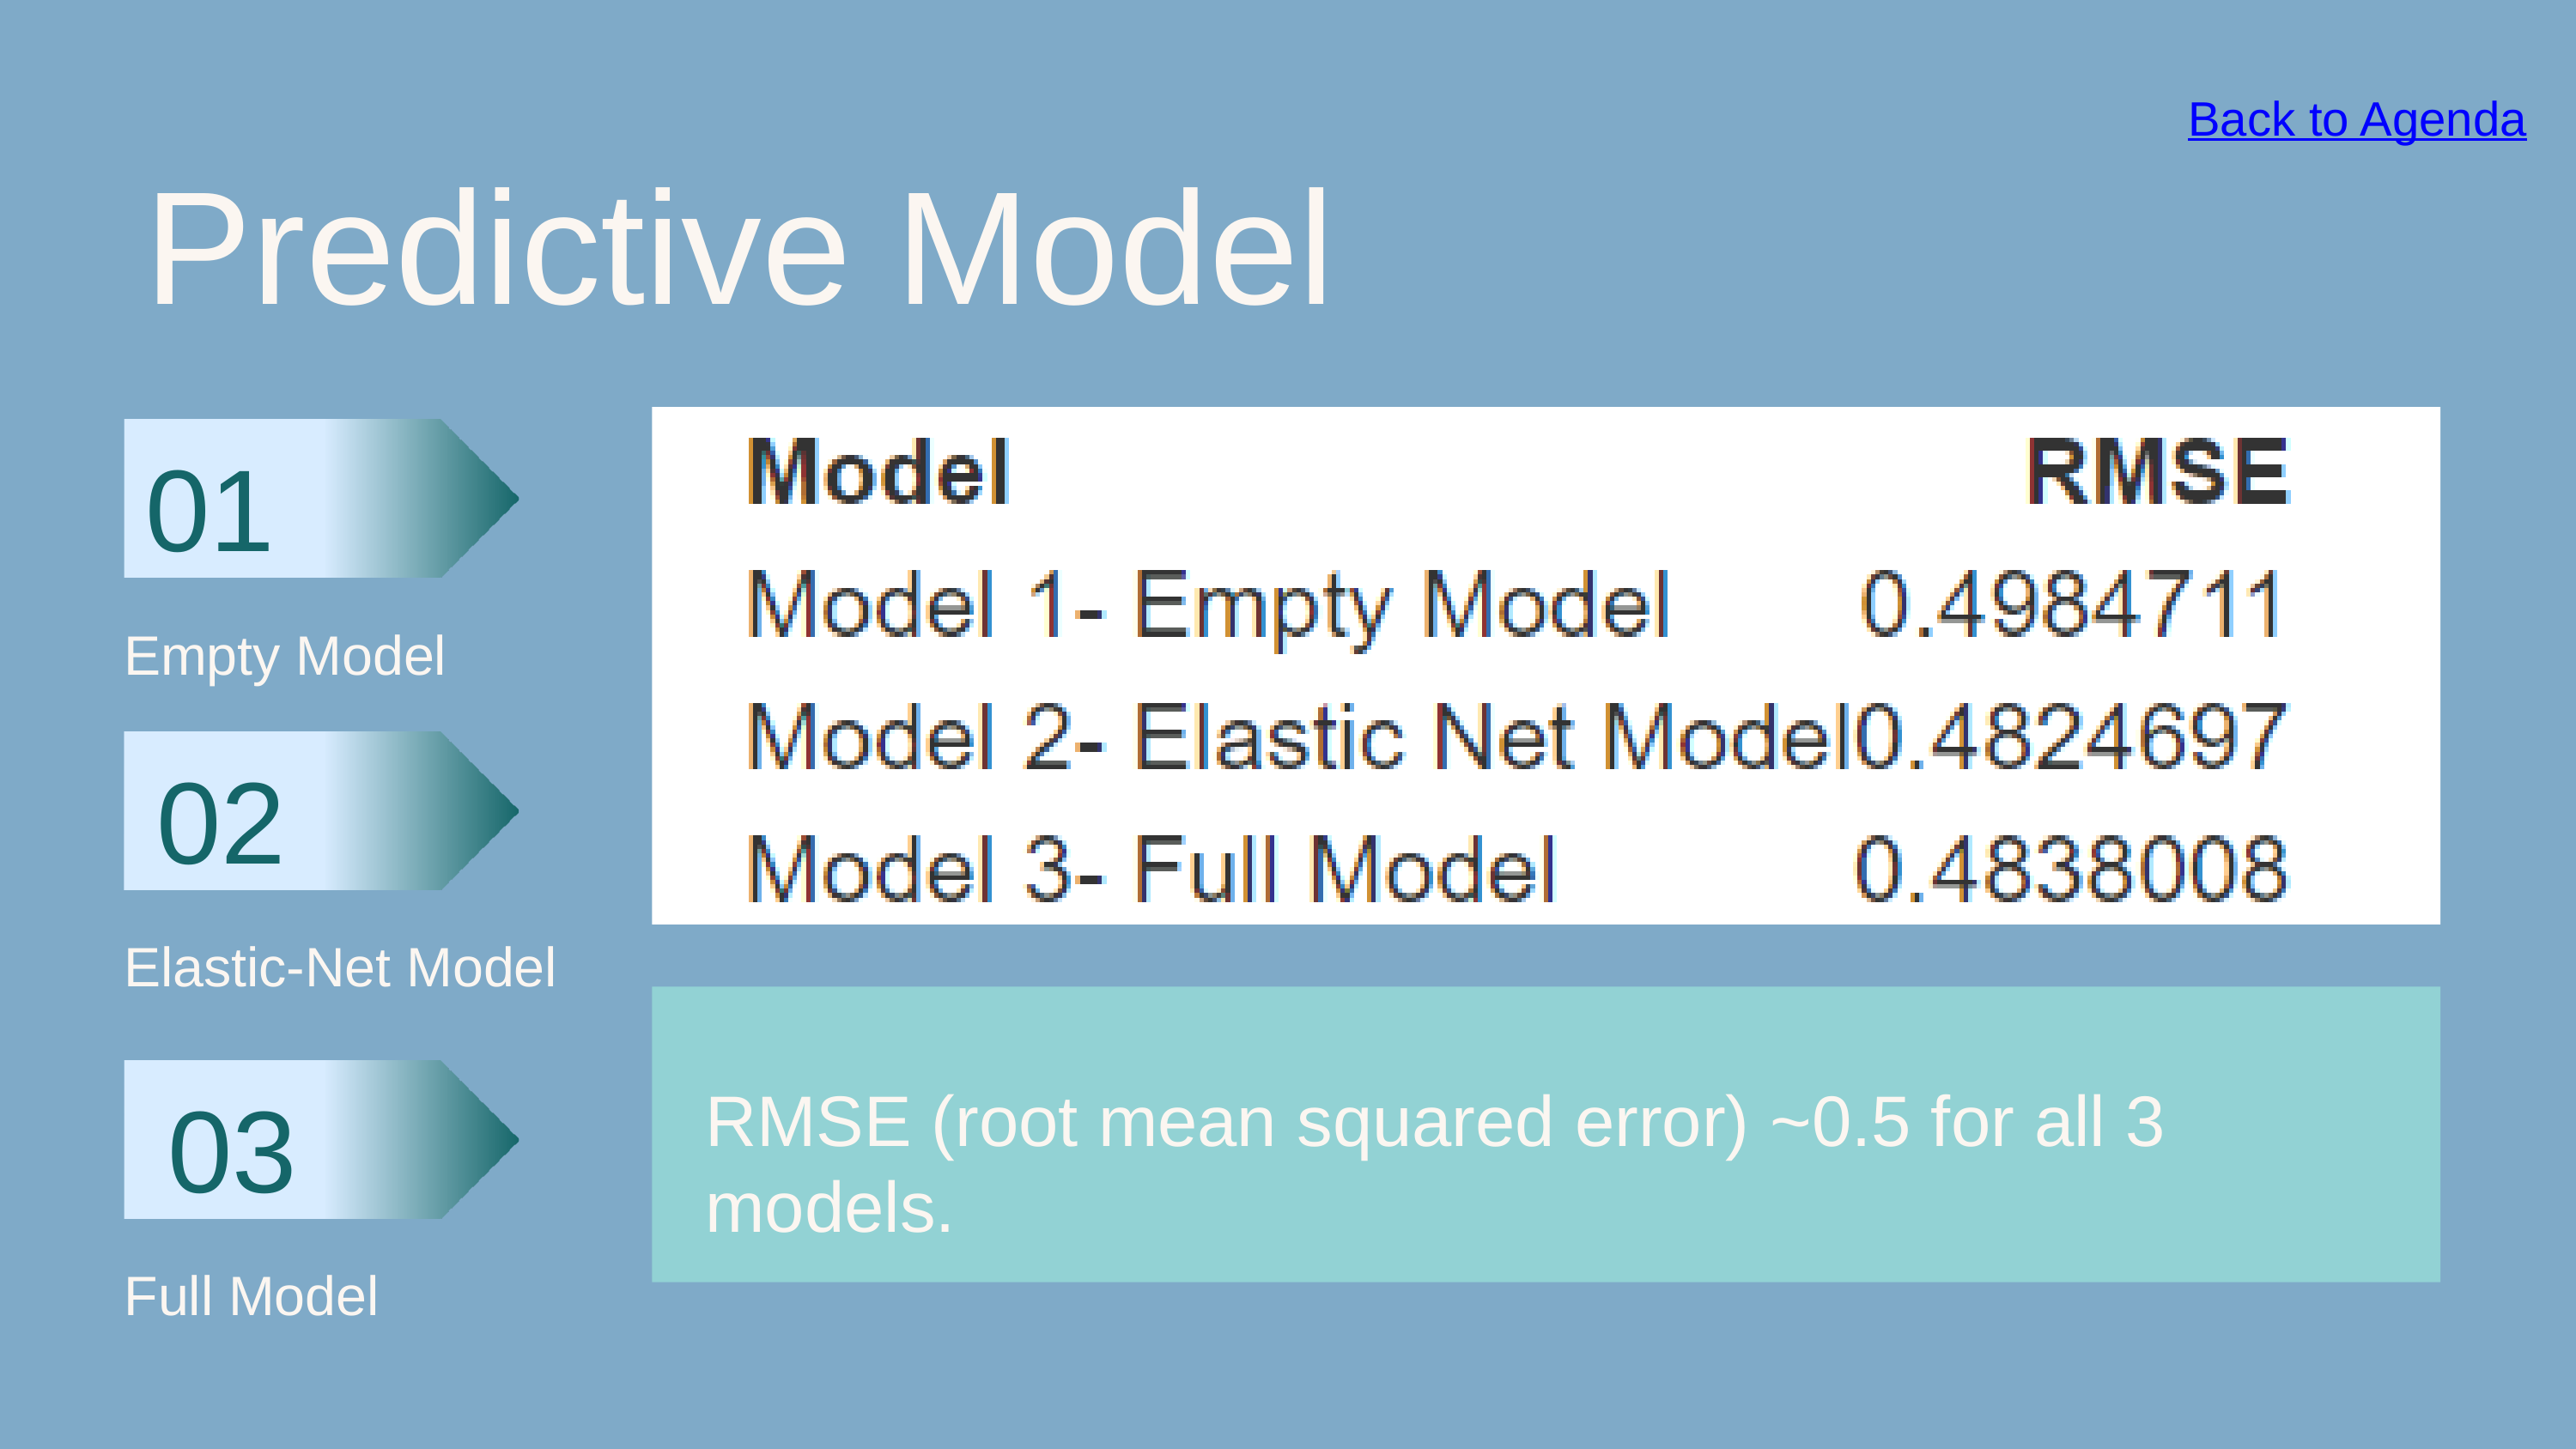

Back to Agenda
Predictive Model

01
Empty Model

02
Elastic-Net Model

RMSE (root mean squared error) ~0.5 for all 3 models.

03
Full Model